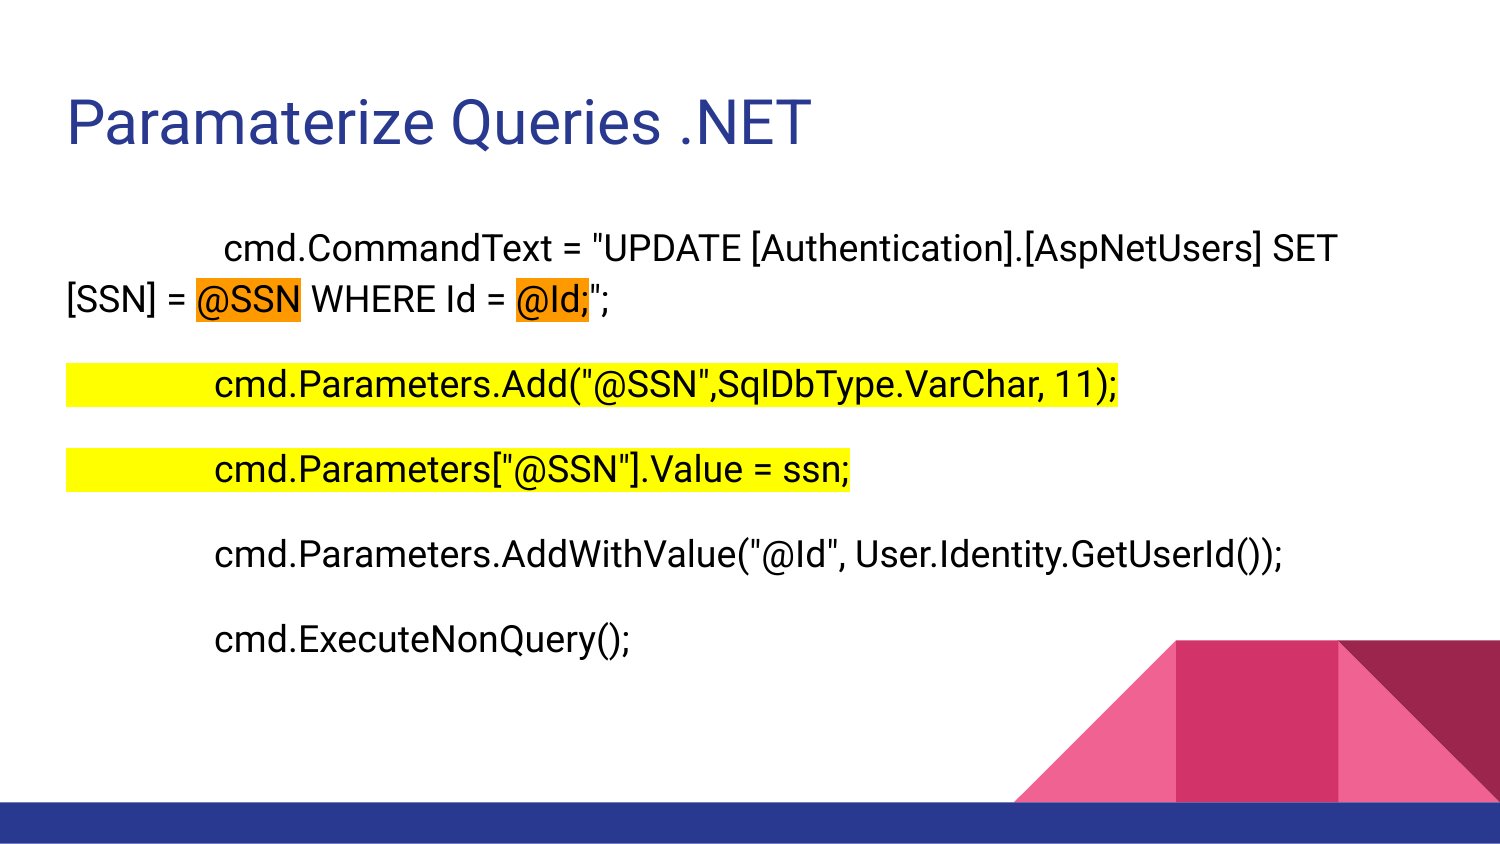

# Paramaterize Queries .NET
                 cmd.CommandText = "UPDATE [Authentication].[AspNetUsers] SET [SSN] = @SSN WHERE Id = @Id;";
                cmd.Parameters.Add("@SSN",SqlDbType.VarChar, 11);
                cmd.Parameters["@SSN"].Value = ssn;
                cmd.Parameters.AddWithValue("@Id", User.Identity.GetUserId());
                cmd.ExecuteNonQuery();